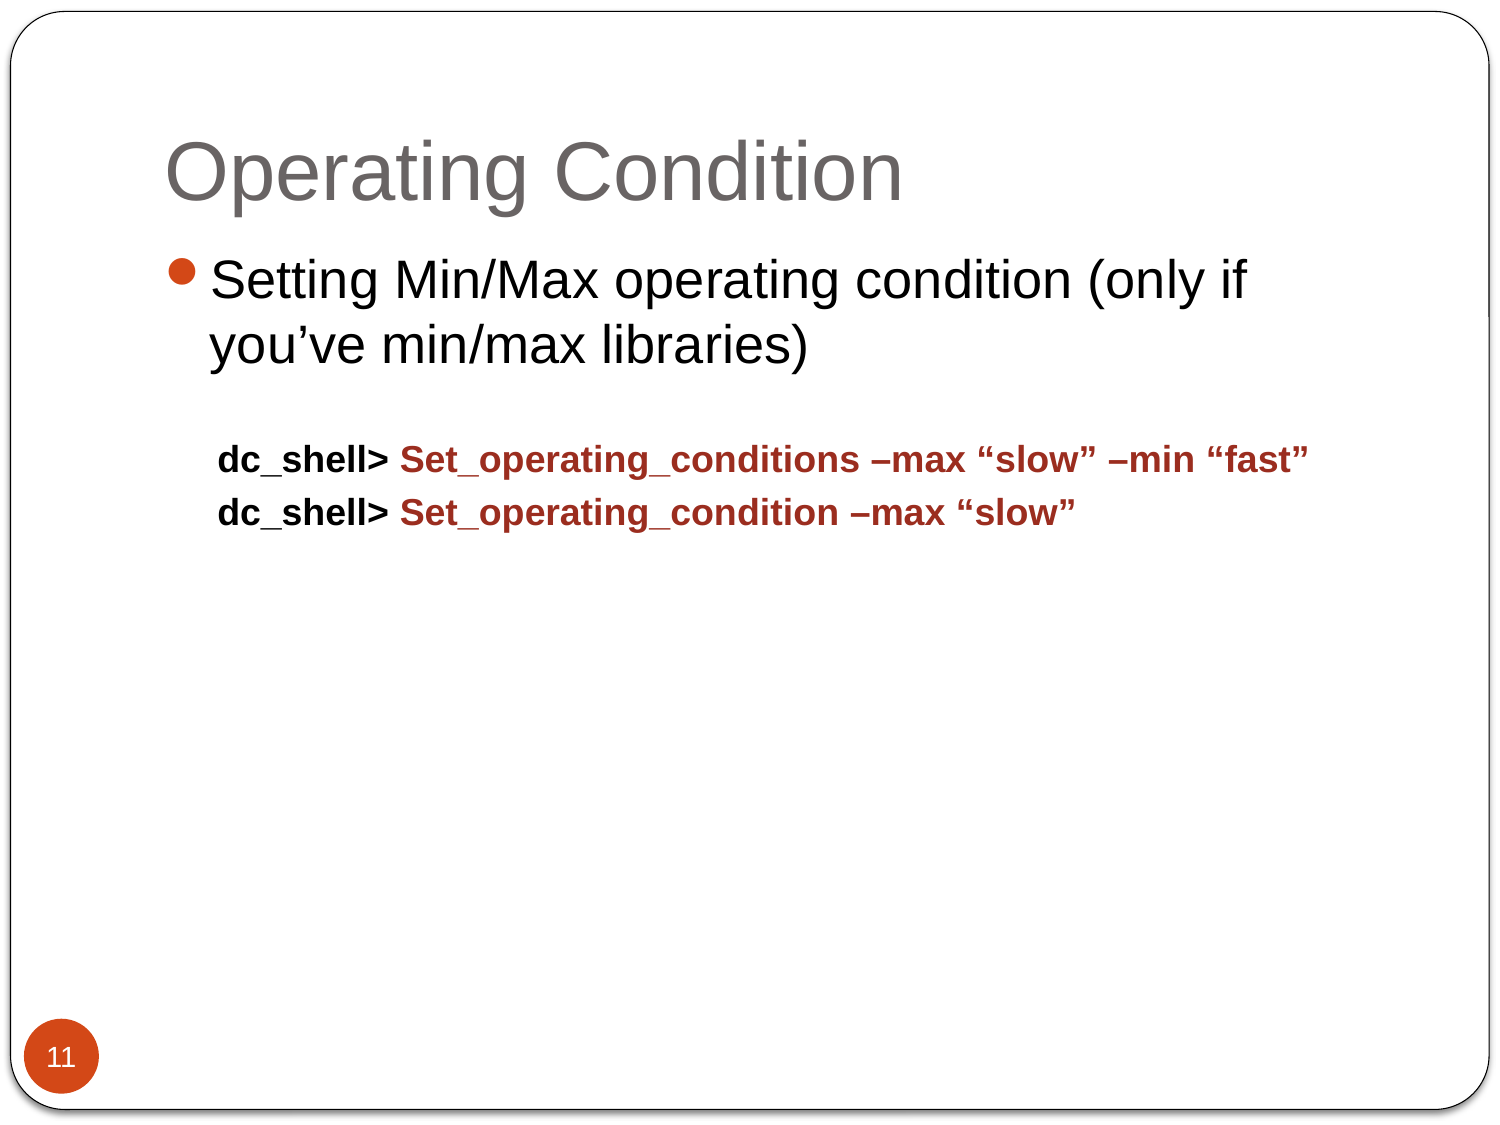

# Operating Condition
Setting Min/Max operating condition (only if you’ve min/max libraries)

dc_shell> Set_operating_conditions –max “slow” –min “fast”
dc_shell> Set_operating_condition –max “slow”
11